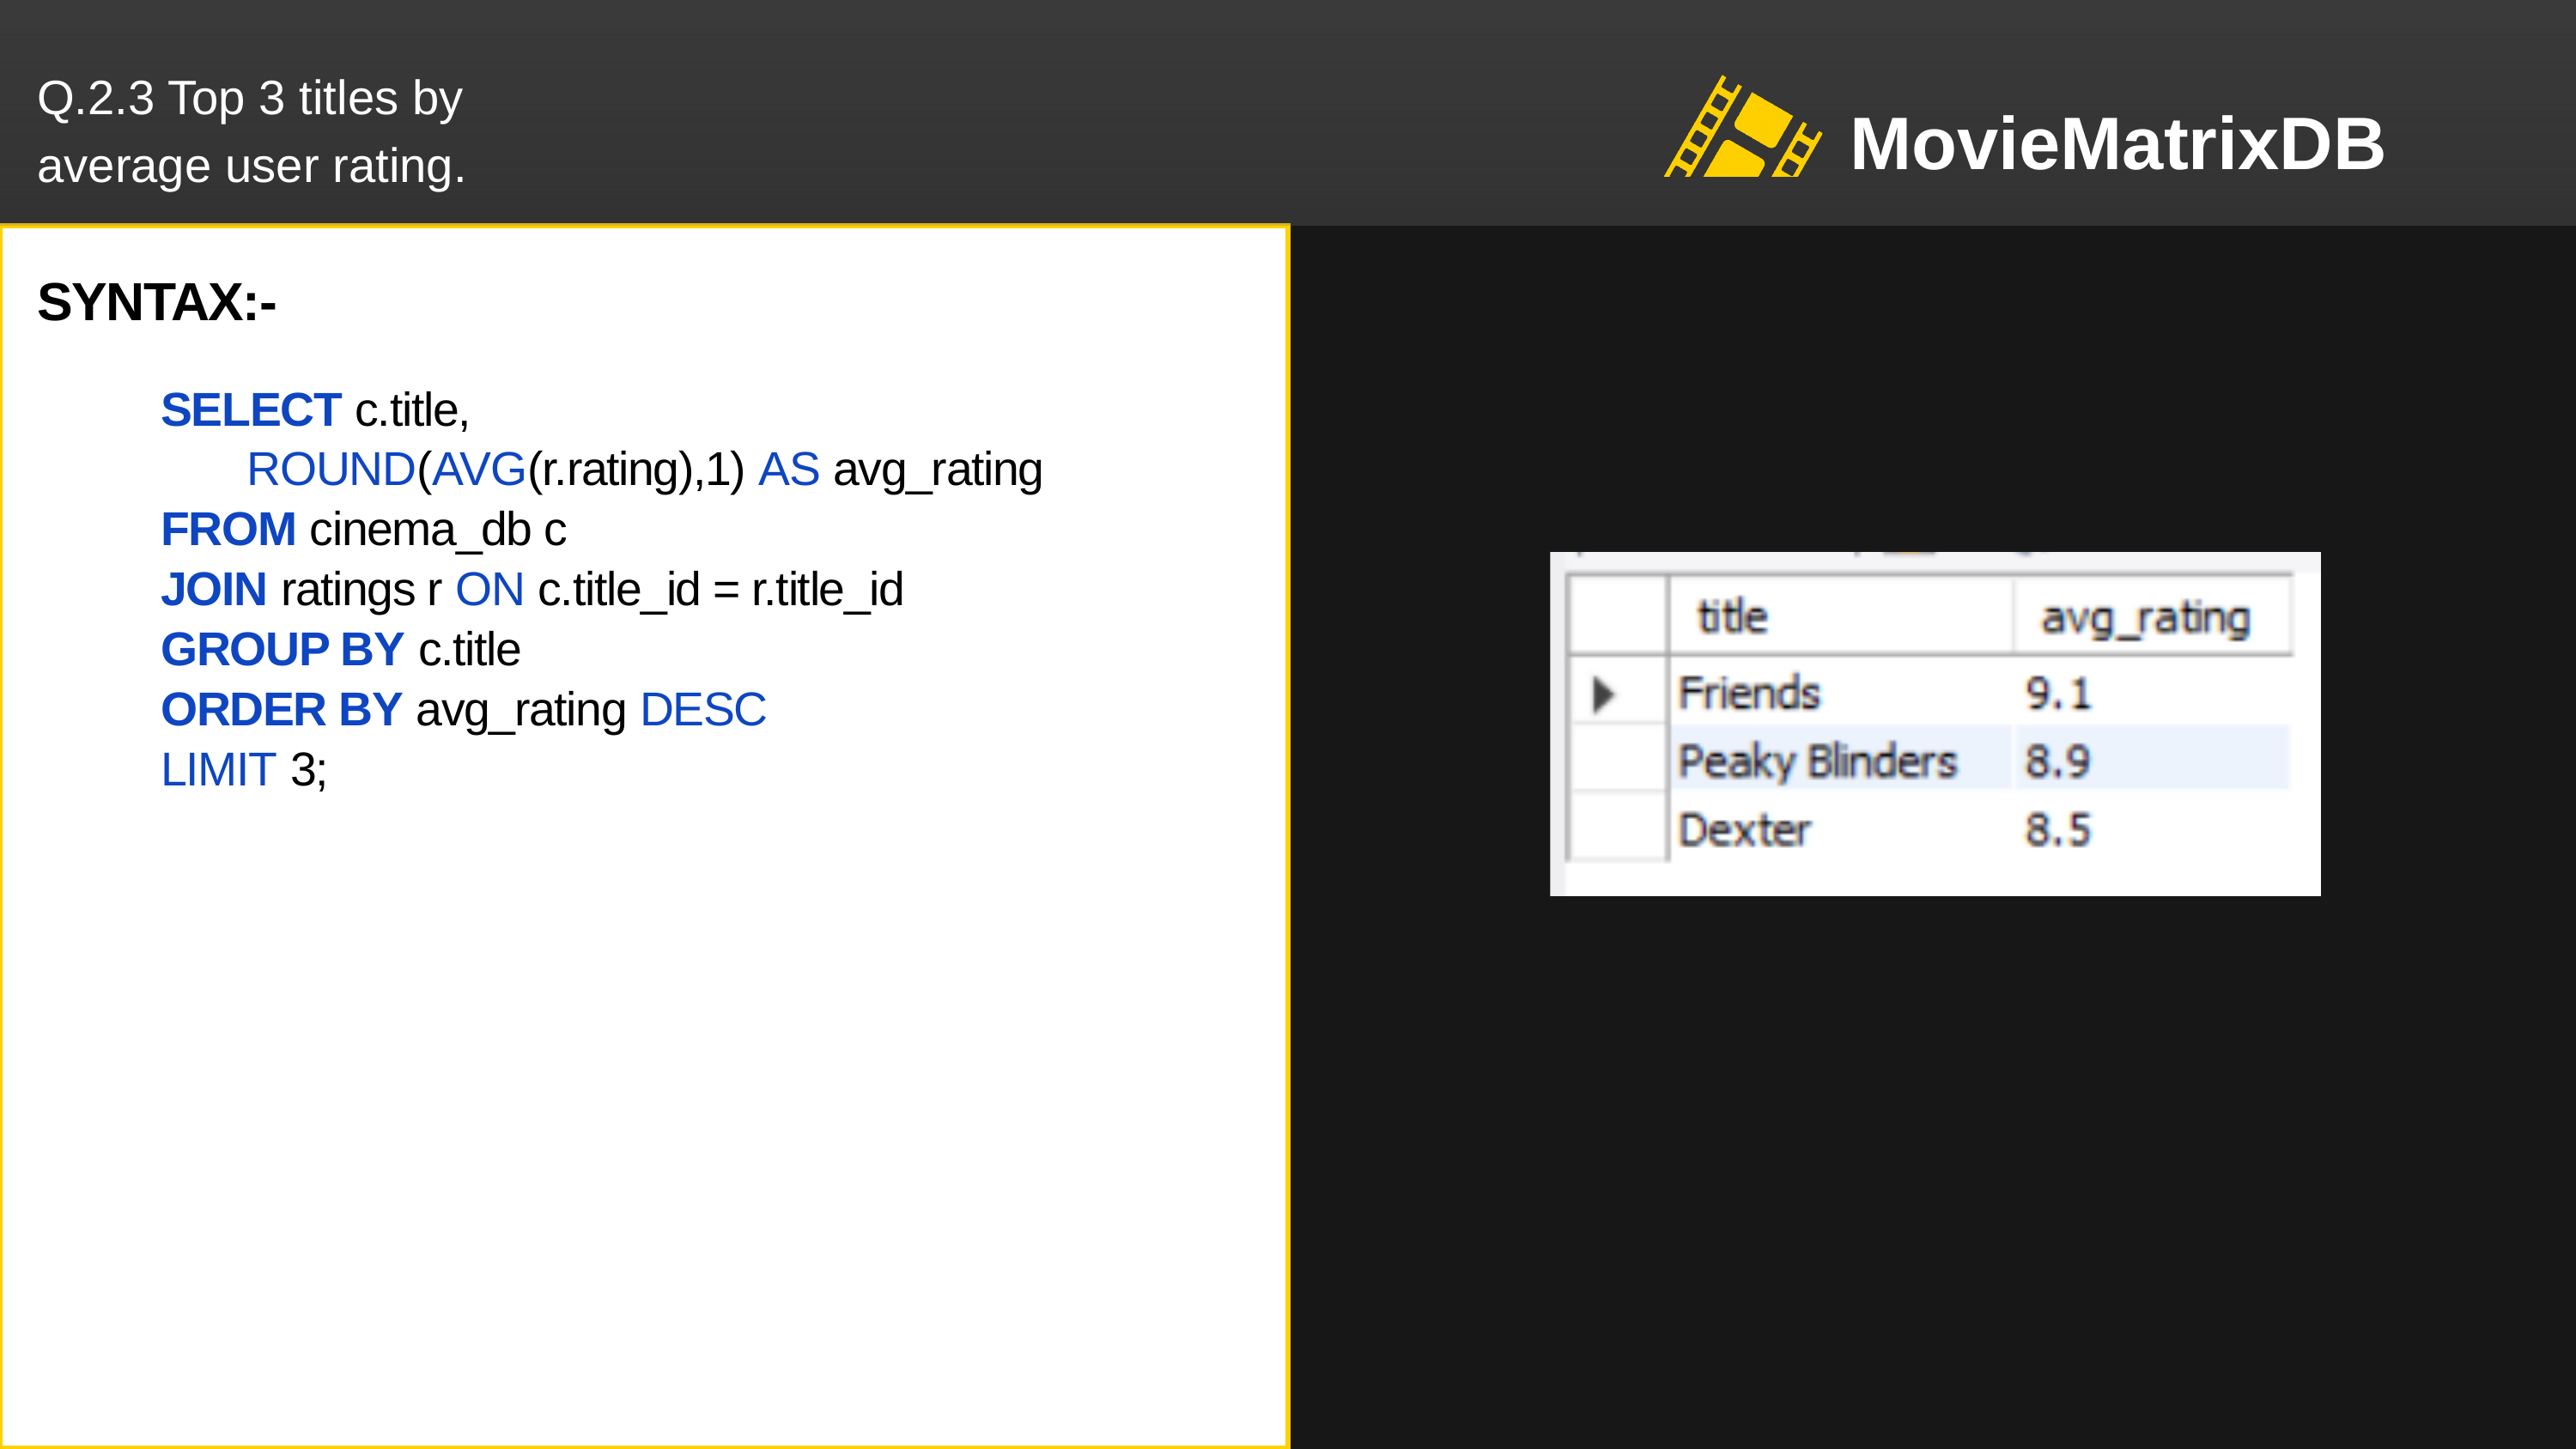

Q.2.3 Top 3 titles by
average user rating.

MovieMatrixDB

SYNTAX:-
SELECT c.title,
       ROUND(AVG(r.rating),1) AS avg_rating
FROM cinema_db c
JOIN ratings r ON c.title_id = r.title_id
GROUP BY c.title
ORDER BY avg_rating DESC
LIMIT 3;